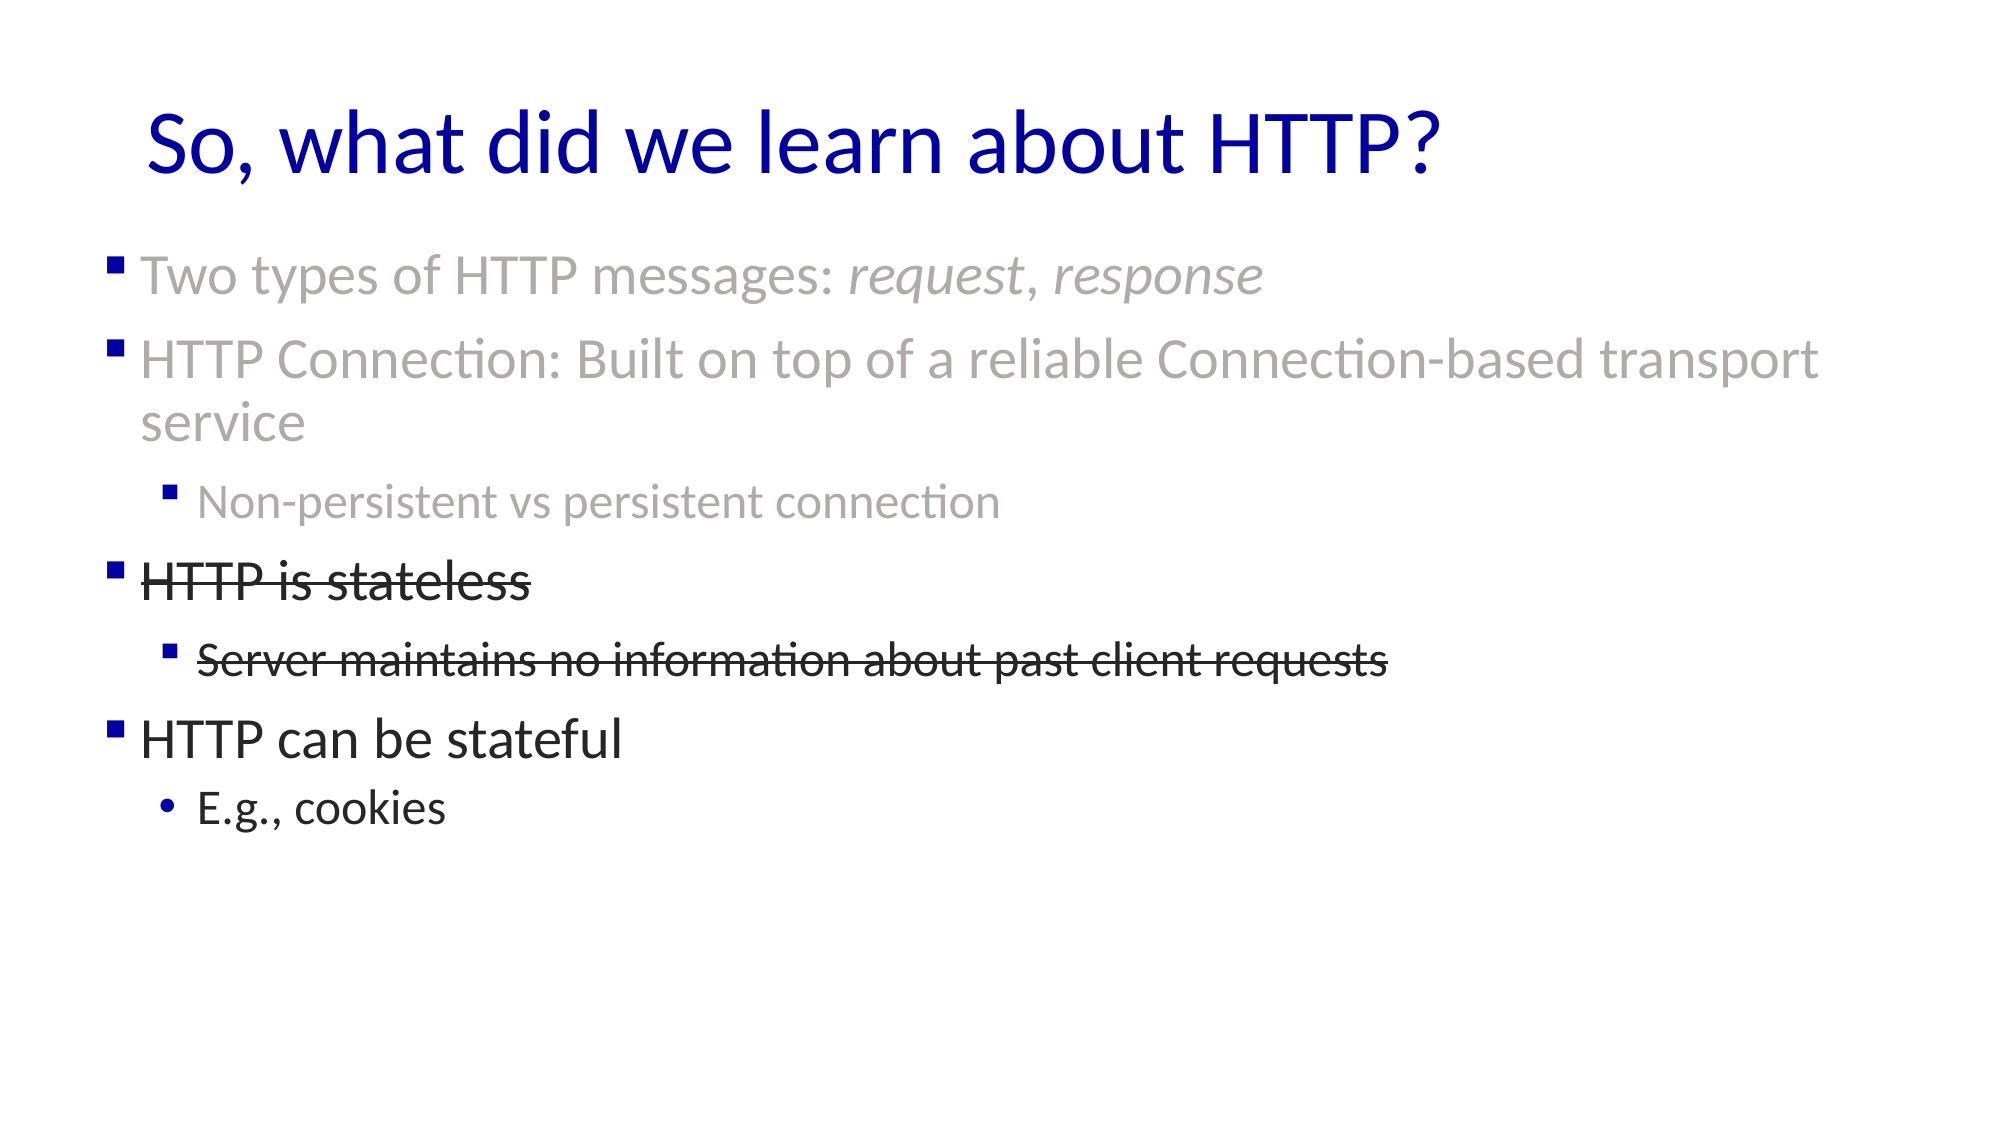

# So, what did we learn about HTTP?
Two types of HTTP messages: request, response
HTTP Connection: Built on top of a reliable Connection-based transport service
Non-persistent vs persistent connection
HTTP is stateless
Server maintains no information about past client requests
HTTP can be stateful
E.g., cookies